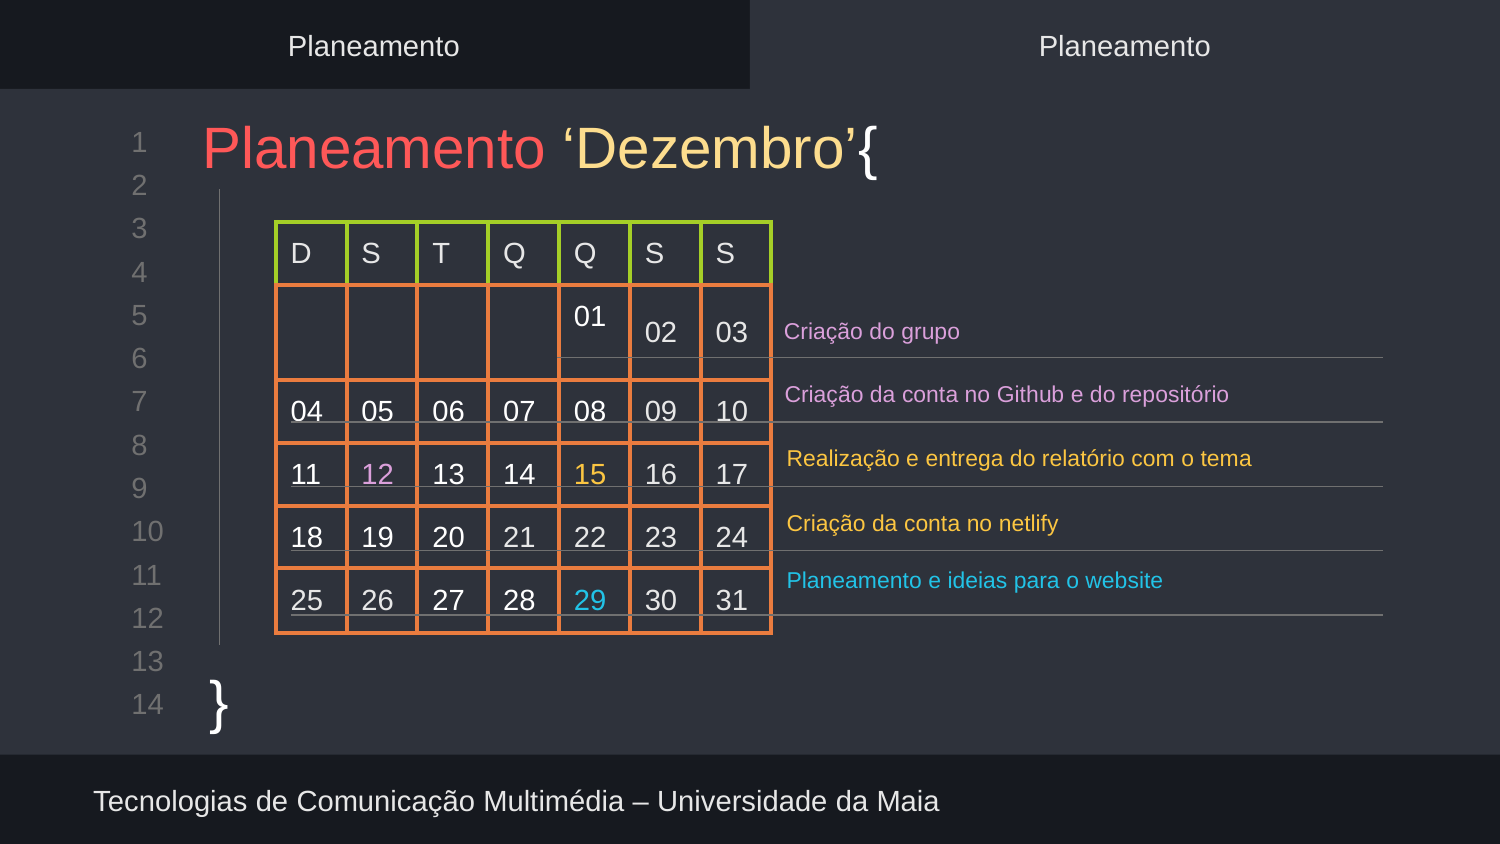

Planeamento
Planeamento
# Planeamento ‘Dezembro’{
}
| D | S | T | Q | Q | S | S |
| --- | --- | --- | --- | --- | --- | --- |
|  |  |  |  | 01 | 02 | 03 |
| 04 | 05 | 06 | 07 | 08 | 09 | 10 |
| 11 | 12 | 13 | 14 | 15 | 16 | 17 |
| 18 | 19 | 20 | 21 | 22 | 23 | 24 |
| 25 | 26 | 27 | 28 | 29 | 30 | 31 |
Criação do grupo
Criação da conta no Github e do repositório
Realização e entrega do relatório com o tema
Criação da conta no netlify
Planeamento e ideias para o website
Tecnologias de Comunicação Multimédia – Universidade da Maia